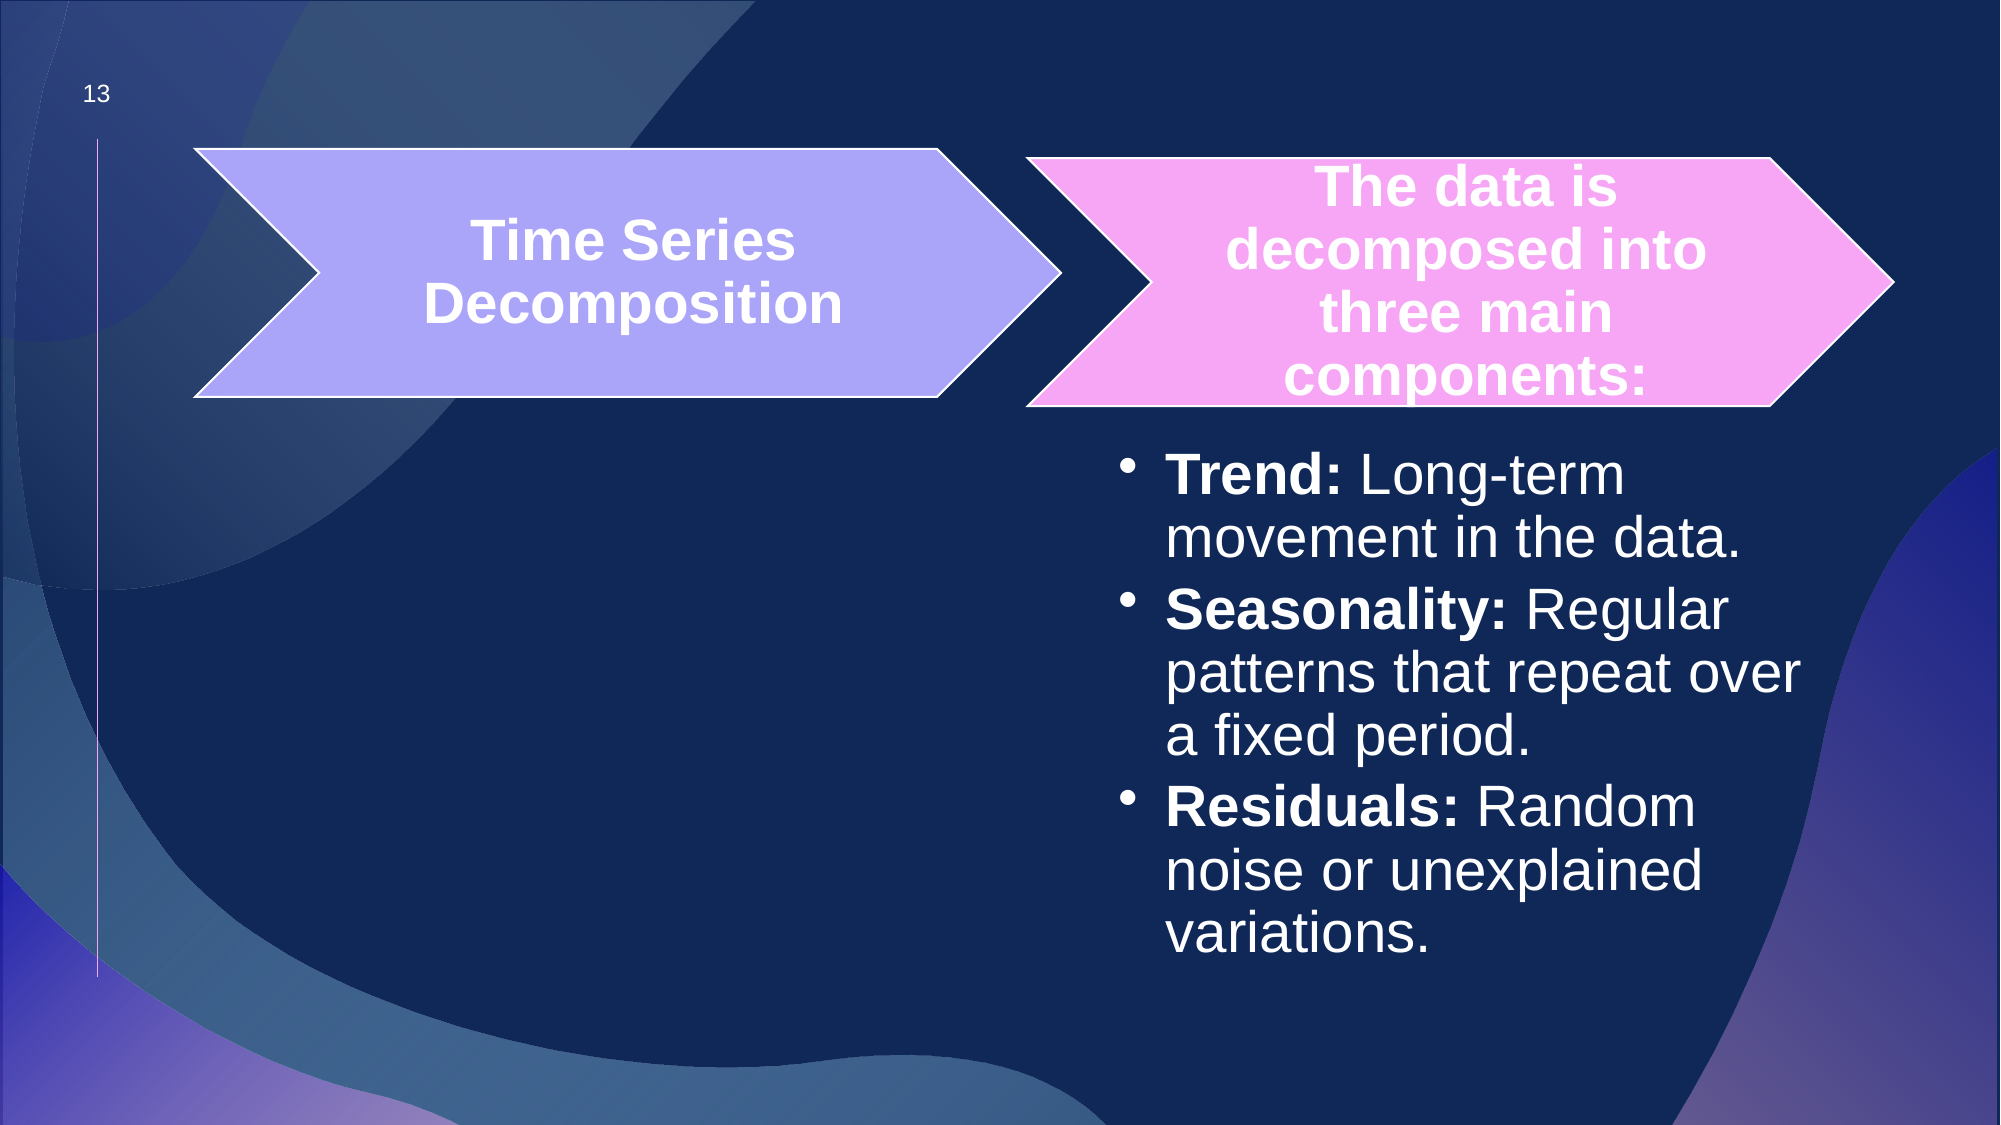

13
Time Series Decomposition
The data is decomposed into three main components:
Trend: Long-term movement in the data.
Seasonality: Regular patterns that repeat over a fixed period.
Residuals: Random noise or unexplained variations.
#